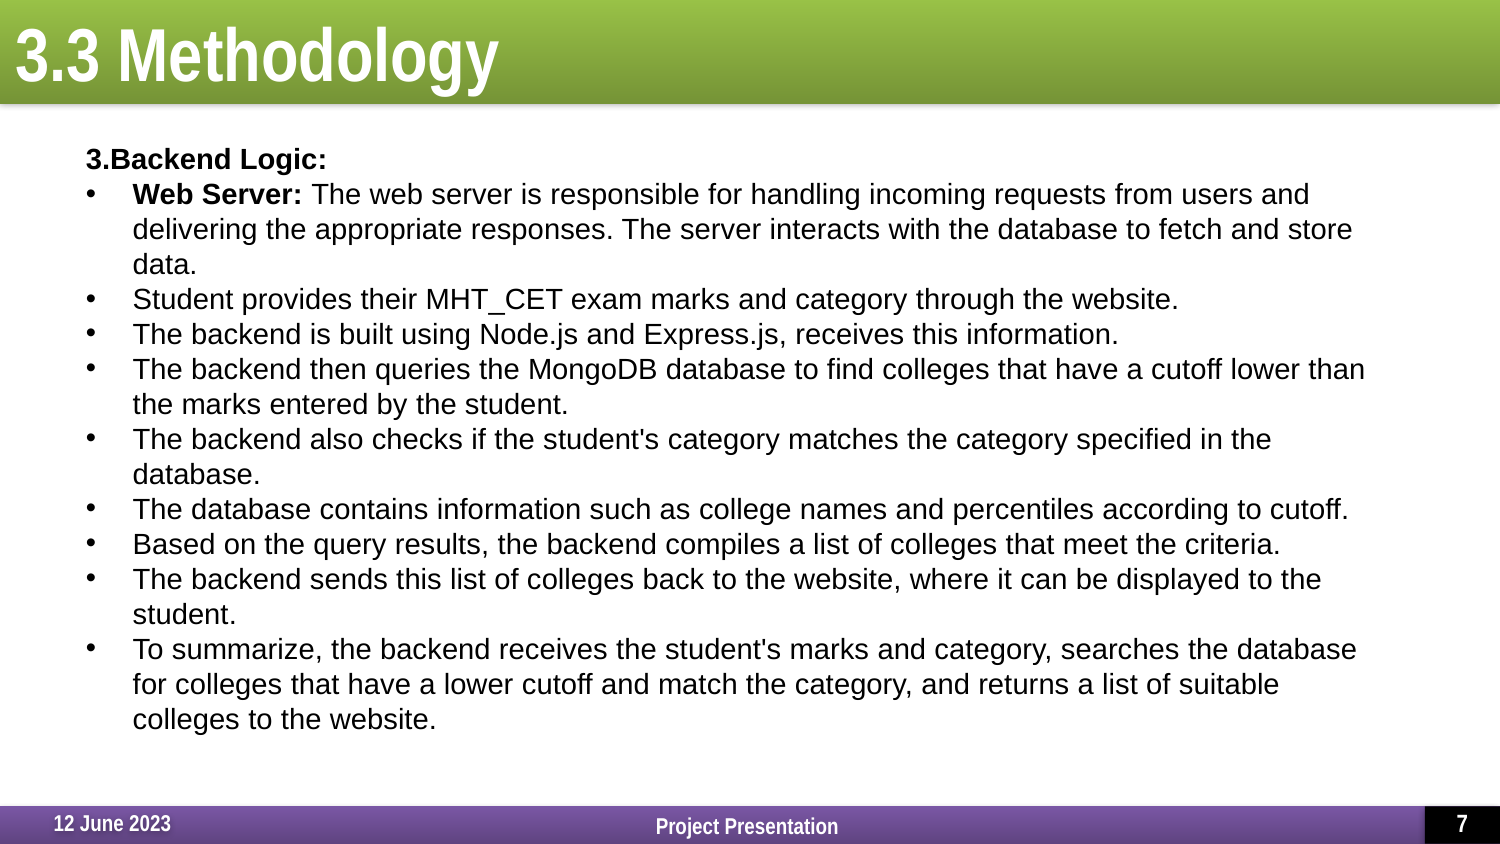

# 3.3 Methodology
3.Backend Logic:
Web Server: The web server is responsible for handling incoming requests from users and delivering the appropriate responses. The server interacts with the database to fetch and store data.
Student provides their MHT_CET exam marks and category through the website.
The backend is built using Node.js and Express.js, receives this information.
The backend then queries the MongoDB database to find colleges that have a cutoff lower than the marks entered by the student.
The backend also checks if the student's category matches the category specified in the database.
The database contains information such as college names and percentiles according to cutoff.
Based on the query results, the backend compiles a list of colleges that meet the criteria.
The backend sends this list of colleges back to the website, where it can be displayed to the student.
To summarize, the backend receives the student's marks and category, searches the database for colleges that have a lower cutoff and match the category, and returns a list of suitable colleges to the website.
Project Presentation
12 June 2023
7